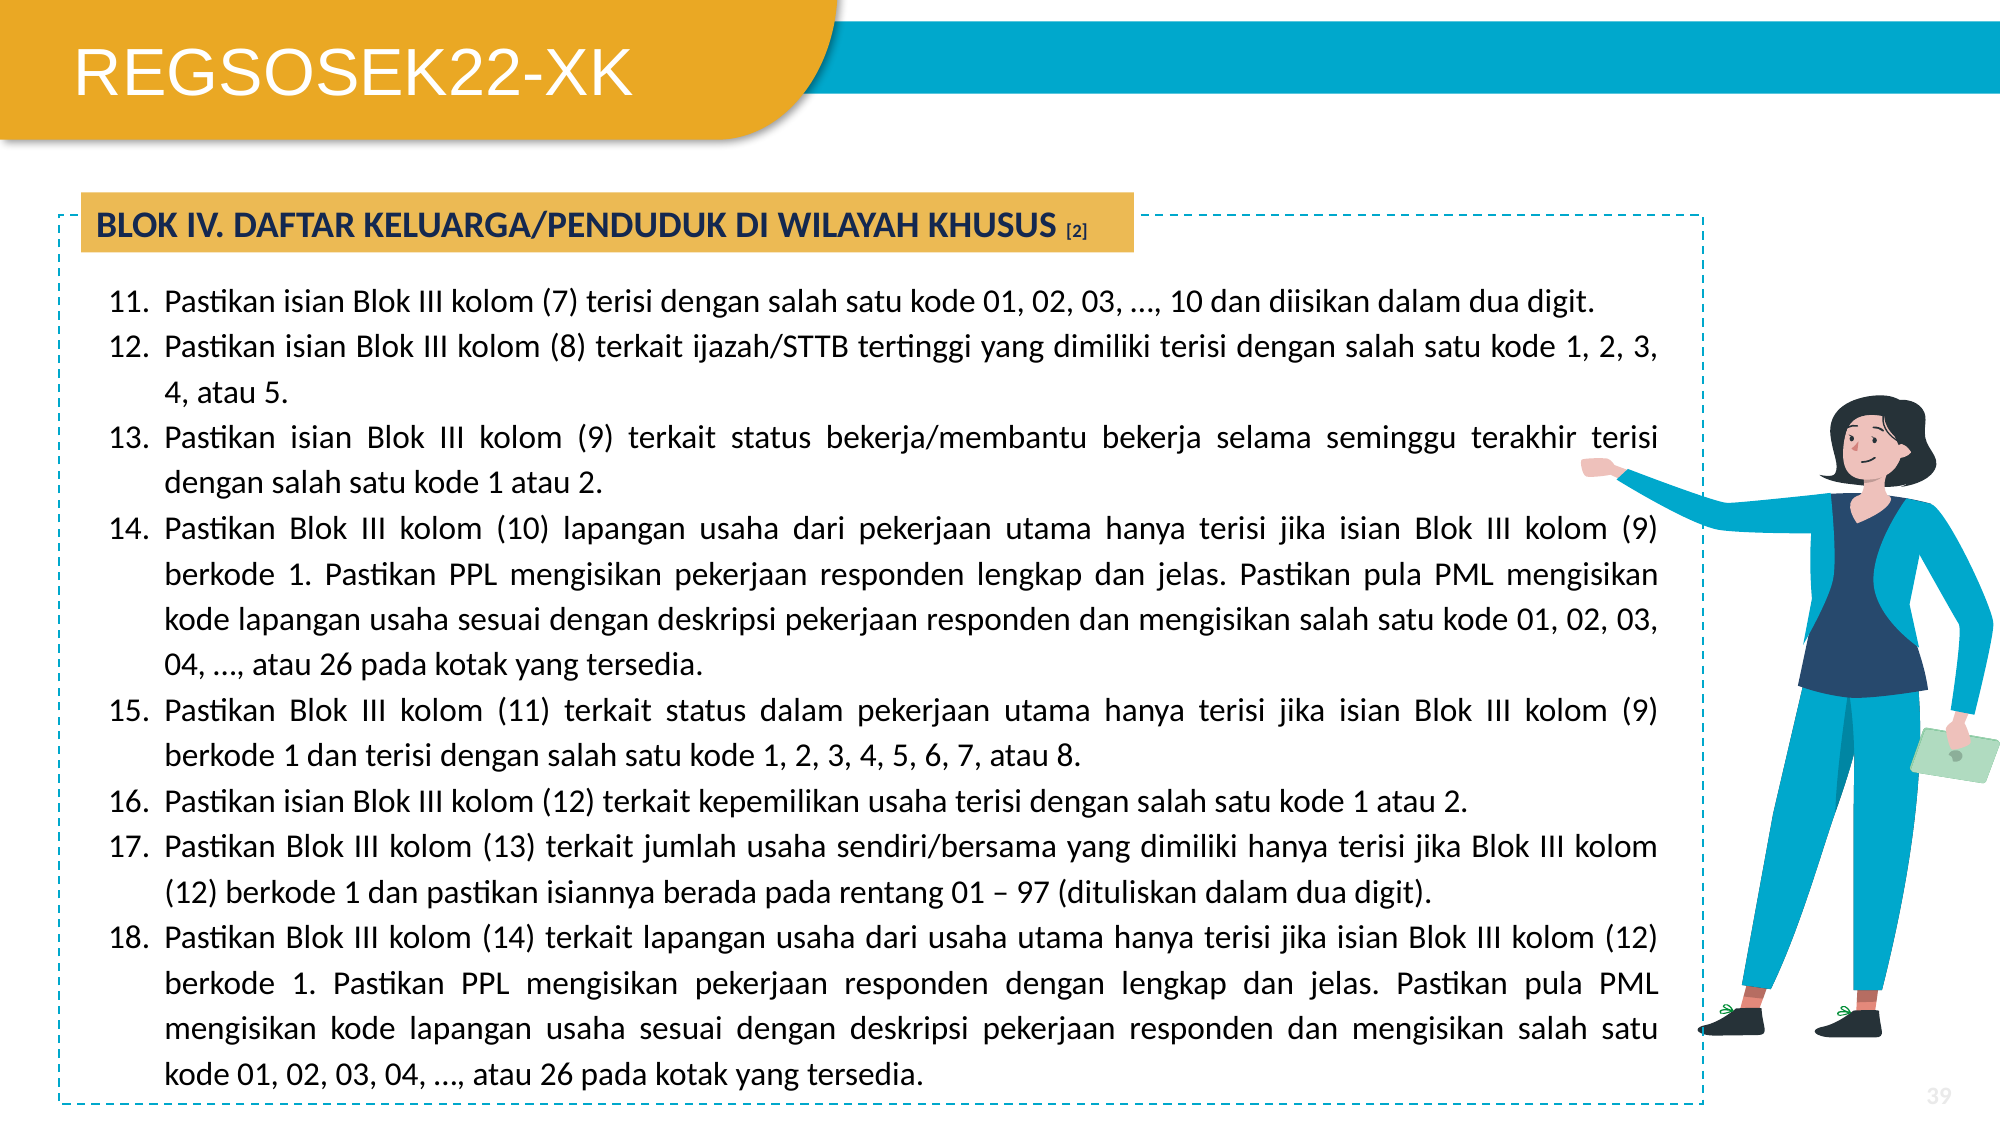

REGSOSEK22-XK

BLOK IV. DAFTAR KELUARGA/PENDUDUK DI WILAYAH KHUSUS [2]

Pastikan isian Blok III kolom (7) terisi dengan salah satu kode 01, 02, 03, …, 10 dan diisikan dalam dua digit.
Pastikan isian Blok III kolom (8) terkait ijazah/STTB tertinggi yang dimiliki terisi dengan salah satu kode 1, 2, 3, 4, atau 5.
Pastikan isian Blok III kolom (9) terkait status bekerja/membantu bekerja selama seminggu terakhir terisi dengan salah satu kode 1 atau 2.
Pastikan Blok III kolom (10) lapangan usaha dari pekerjaan utama hanya terisi jika isian Blok III kolom (9) berkode 1. Pastikan PPL mengisikan pekerjaan responden lengkap dan jelas. Pastikan pula PML mengisikan kode lapangan usaha sesuai dengan deskripsi pekerjaan responden dan mengisikan salah satu kode 01, 02, 03, 04, …, atau 26 pada kotak yang tersedia.
Pastikan Blok III kolom (11) terkait status dalam pekerjaan utama hanya terisi jika isian Blok III kolom (9) berkode 1 dan terisi dengan salah satu kode 1, 2, 3, 4, 5, 6, 7, atau 8.
Pastikan isian Blok III kolom (12) terkait kepemilikan usaha terisi dengan salah satu kode 1 atau 2.
Pastikan Blok III kolom (13) terkait jumlah usaha sendiri/bersama yang dimiliki hanya terisi jika Blok III kolom (12) berkode 1 dan pastikan isiannya berada pada rentang 01 – 97 (dituliskan dalam dua digit).
Pastikan Blok III kolom (14) terkait lapangan usaha dari usaha utama hanya terisi jika isian Blok III kolom (12) berkode 1. Pastikan PPL mengisikan pekerjaan responden dengan lengkap dan jelas. Pastikan pula PML mengisikan kode lapangan usaha sesuai dengan deskripsi pekerjaan responden dan mengisikan salah satu kode 01, 02, 03, 04, …, atau 26 pada kotak yang tersedia.

39